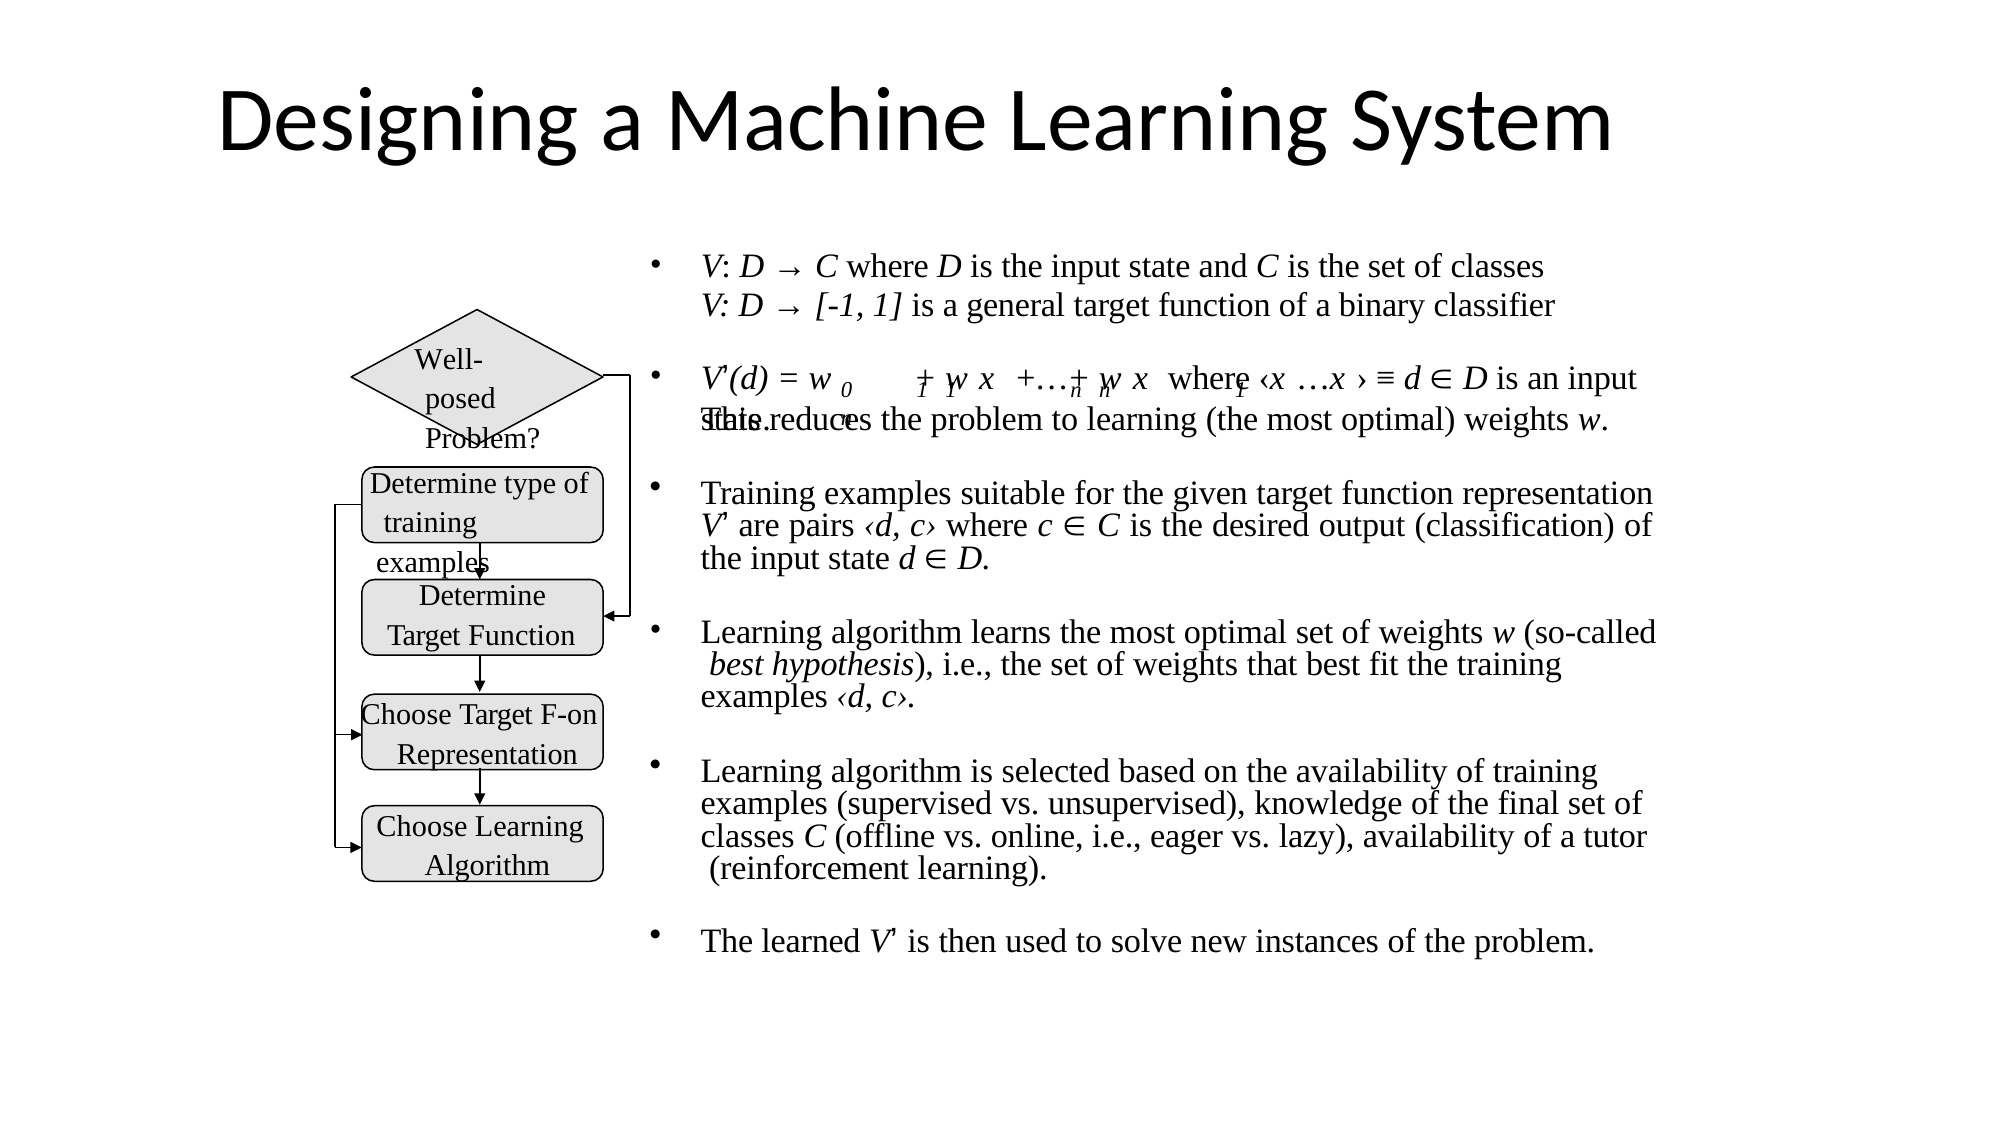

# Designing a Machine Learning System
V: D → C where D is the input state and C is the set of classes
V: D → [-1, 1] is a general target function of a binary classifier

Well-posed  Problem?
V’(d) = w	+ w x	+…+ w x	where ‹x …x › ≡ d ∈ D is an input state.
0	1   1	n   n	1	n

This reduces the problem to learning (the most optimal) weights w.
Determine type of  training examples

Training examples suitable for the given target function representation  V’ are pairs ‹d, c› where c ∈ C is the desired output (classification) of  the input state d ∈ D.

Learning algorithm learns the most optimal set of weights w (so-called  best hypothesis), i.e., the set of weights that best fit the training  examples ‹d, c›.
Determine  Target Function

Choose Target F-on  Representation

Learning algorithm is selected based on the availability of training  examples (supervised vs. unsupervised), knowledge of the final set of  classes C (offline vs. online, i.e., eager vs. lazy), availability of a tutor  (reinforcement learning).
Choose Learning  Algorithm

The learned V’ is then used to solve new instances of the problem.